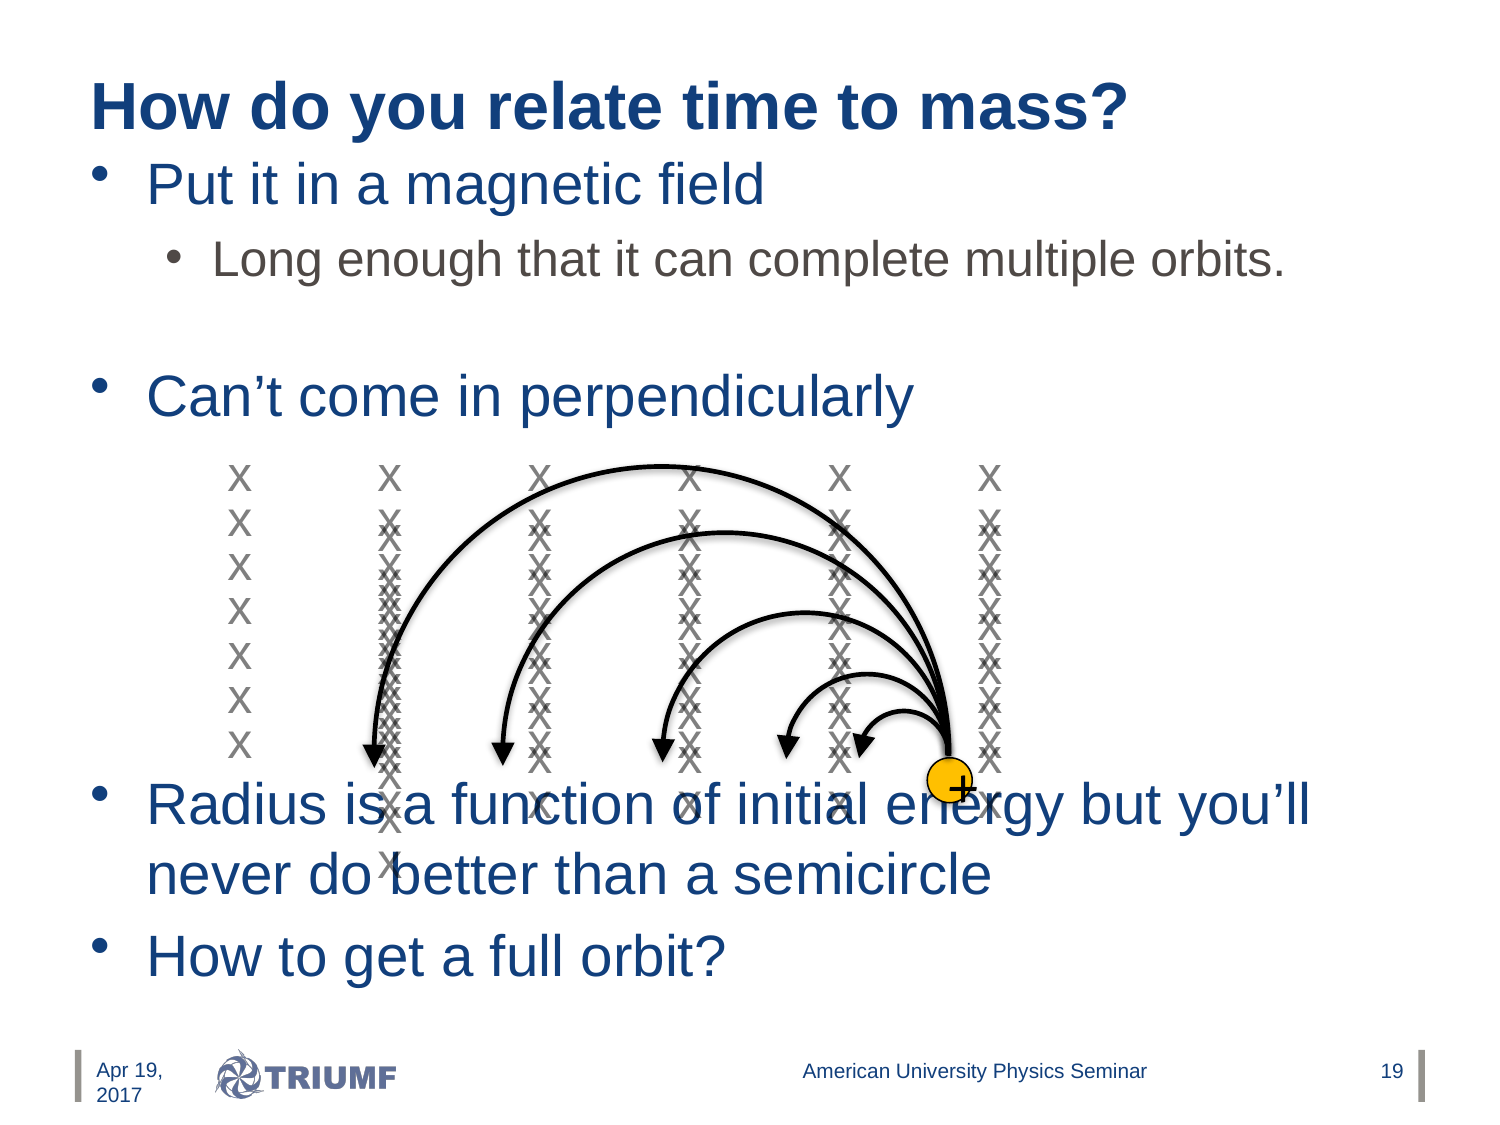

# How do you relate time to mass?
Put it in a magnetic field
Long enough that it can complete multiple orbits.
Can’t come in perpendicularly

Radius is a function of initial energy but you’ll never do better than a semicircle
How to get a full orbit?
x	x	x	x	x	x	x	x	x	x	x	x
x	x	x	x	x	x	x	x	x	x	x	x
x	x	x	x	x	x	x	x	x	x	x	x
x	x	x	x	x	x	x	x	x	x	x	x
x	x	x	x	x	x	x	x	x	x	x	x
x	x	x	x	x	x	x	x	x	x	x	x
x	x	x	x	x	x	x	x	x	x	x	x

+
Apr 19, 2017
American University Physics Seminar
19